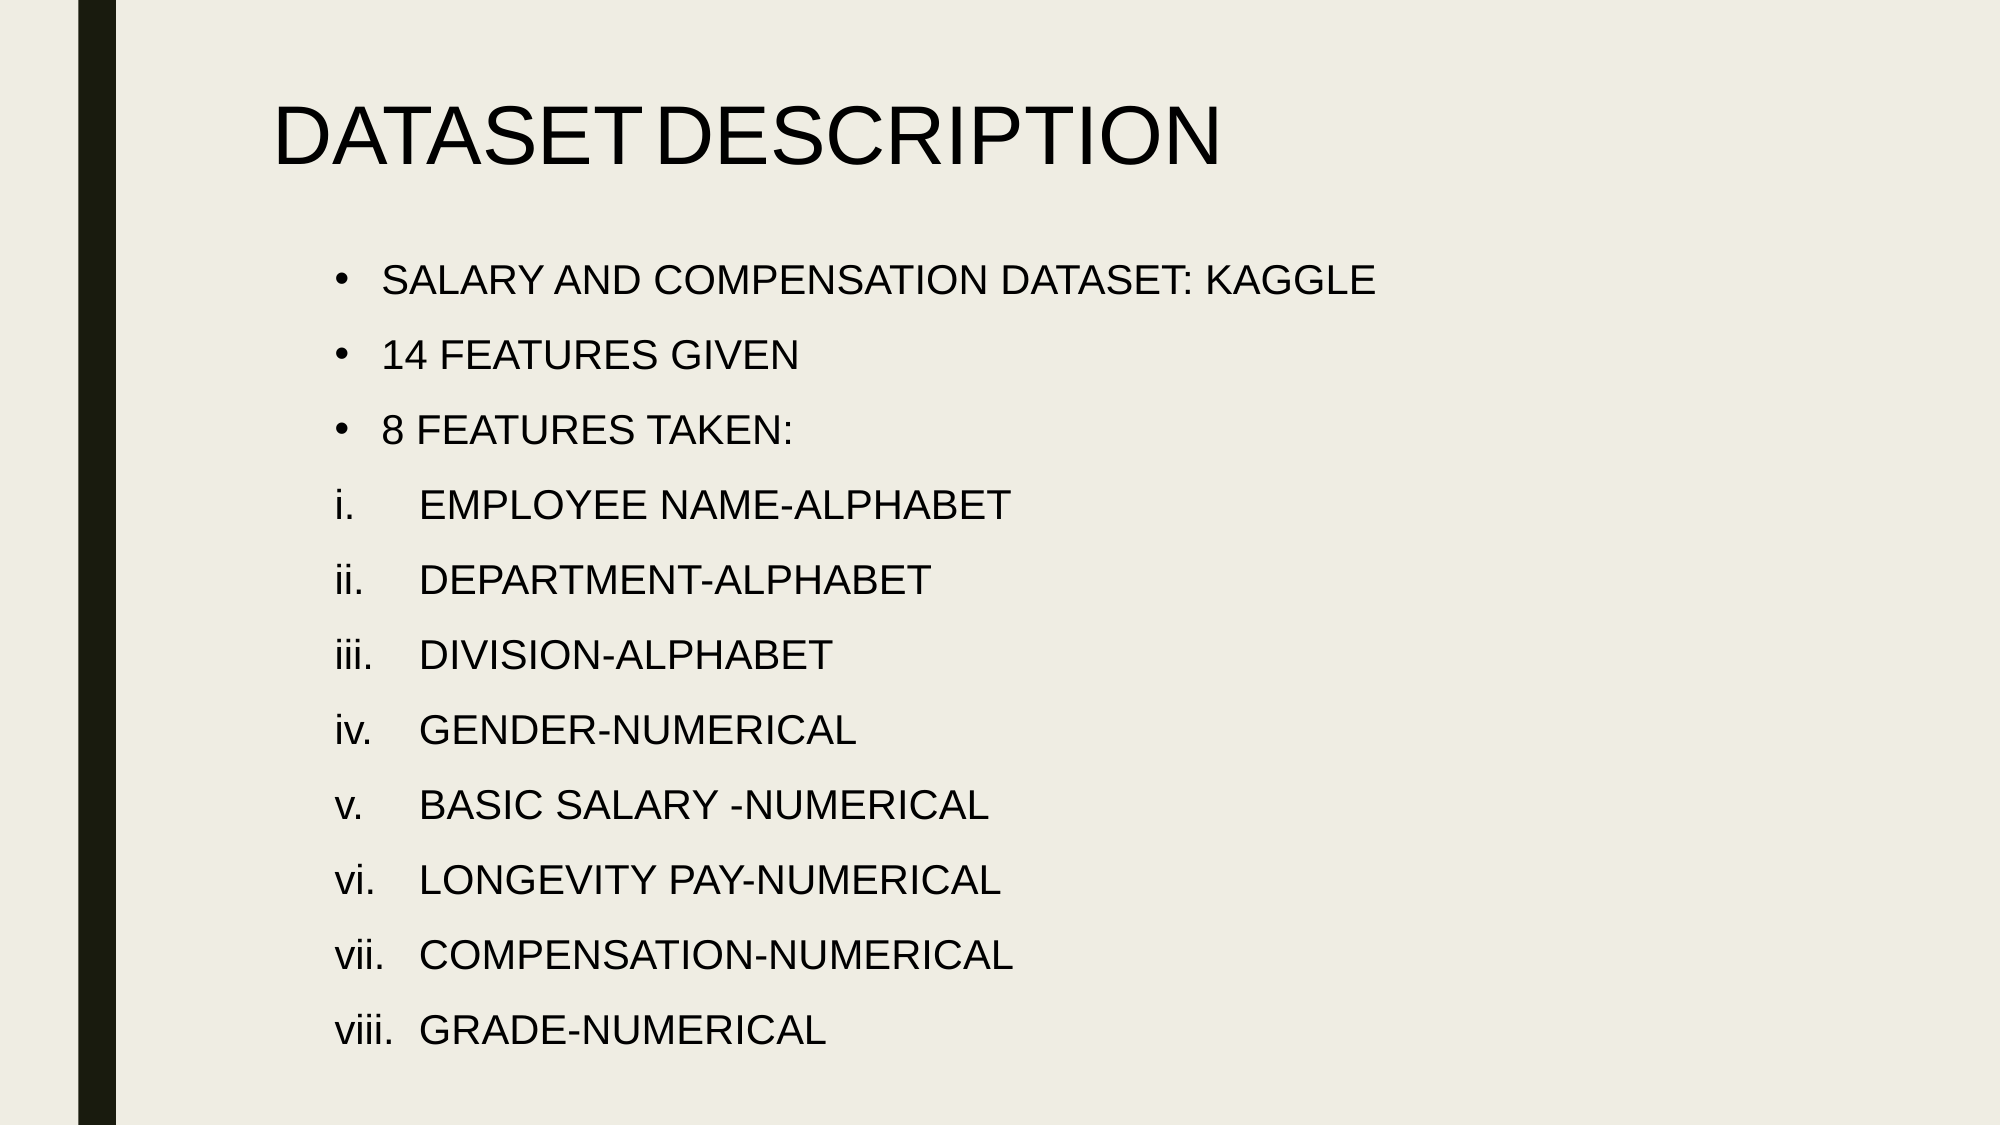

DATASET DESCRIPTION
SALARY AND COMPENSATION DATASET: KAGGLE
14 FEATURES GIVEN
8 FEATURES TAKEN:
EMPLOYEE NAME-ALPHABET
DEPARTMENT-ALPHABET
DIVISION-ALPHABET
GENDER-NUMERICAL
BASIC SALARY -NUMERICAL
LONGEVITY PAY-NUMERICAL
COMPENSATION-NUMERICAL
GRADE-NUMERICAL